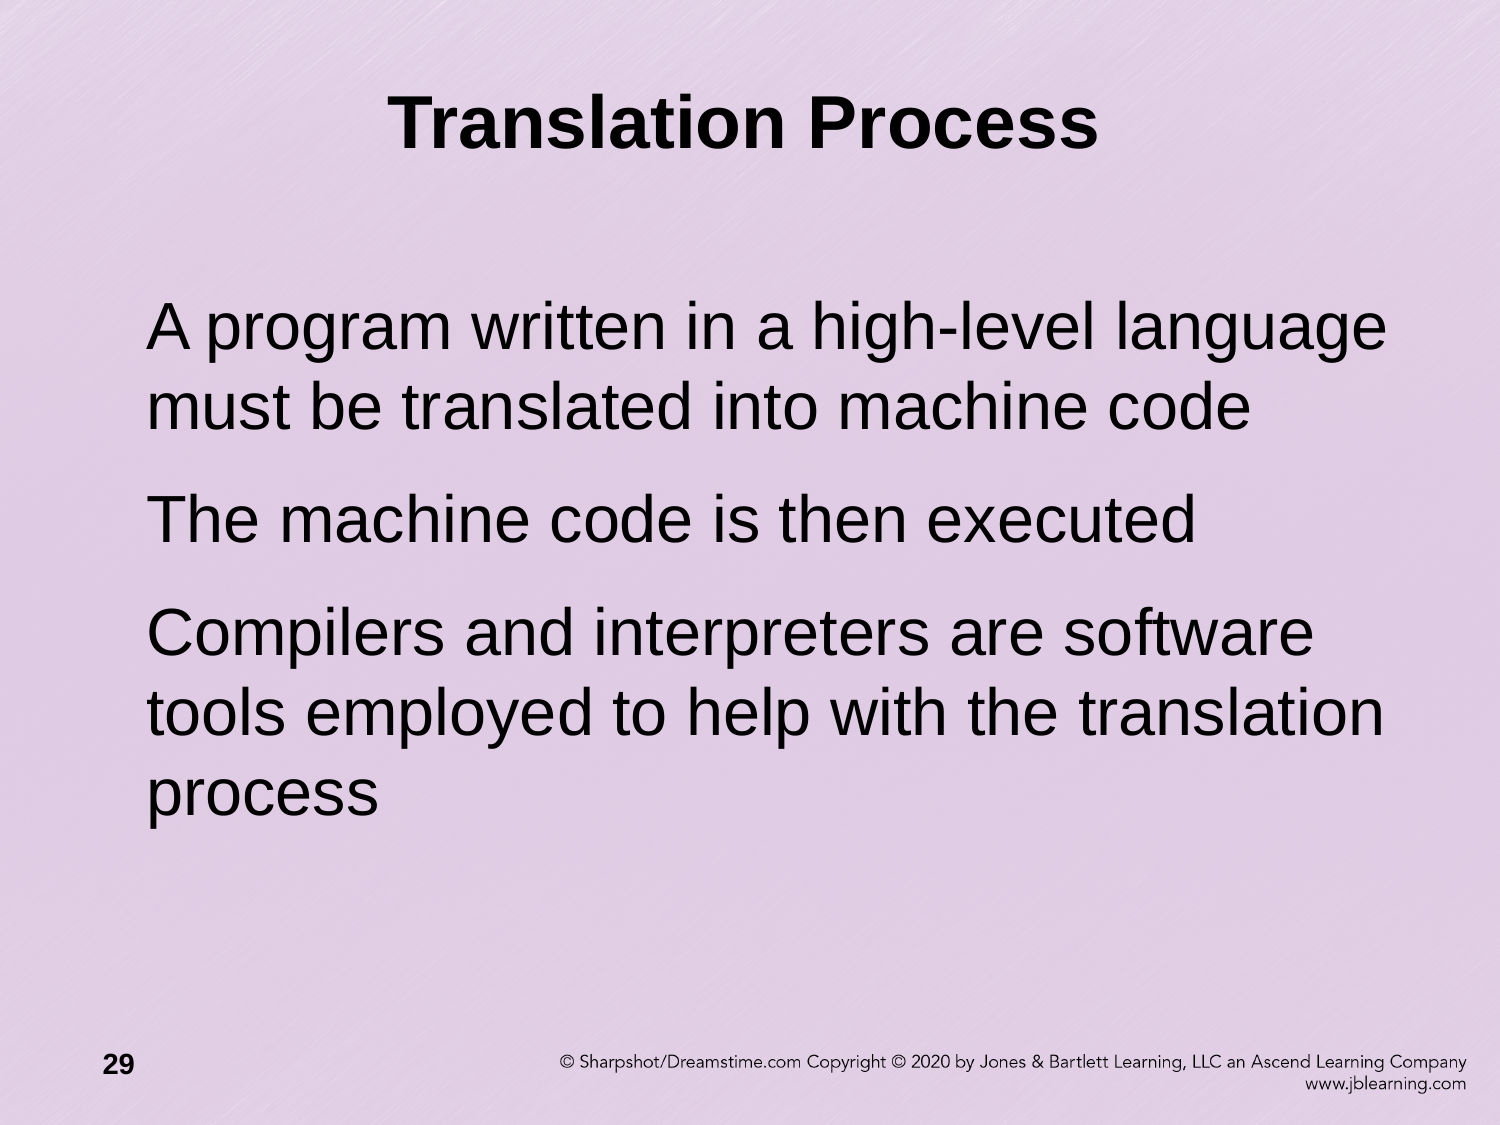

# Translation Process
A program written in a high-level language must be translated into machine code
The machine code is then executed
Compilers and interpreters are software tools employed to help with the translation process
29